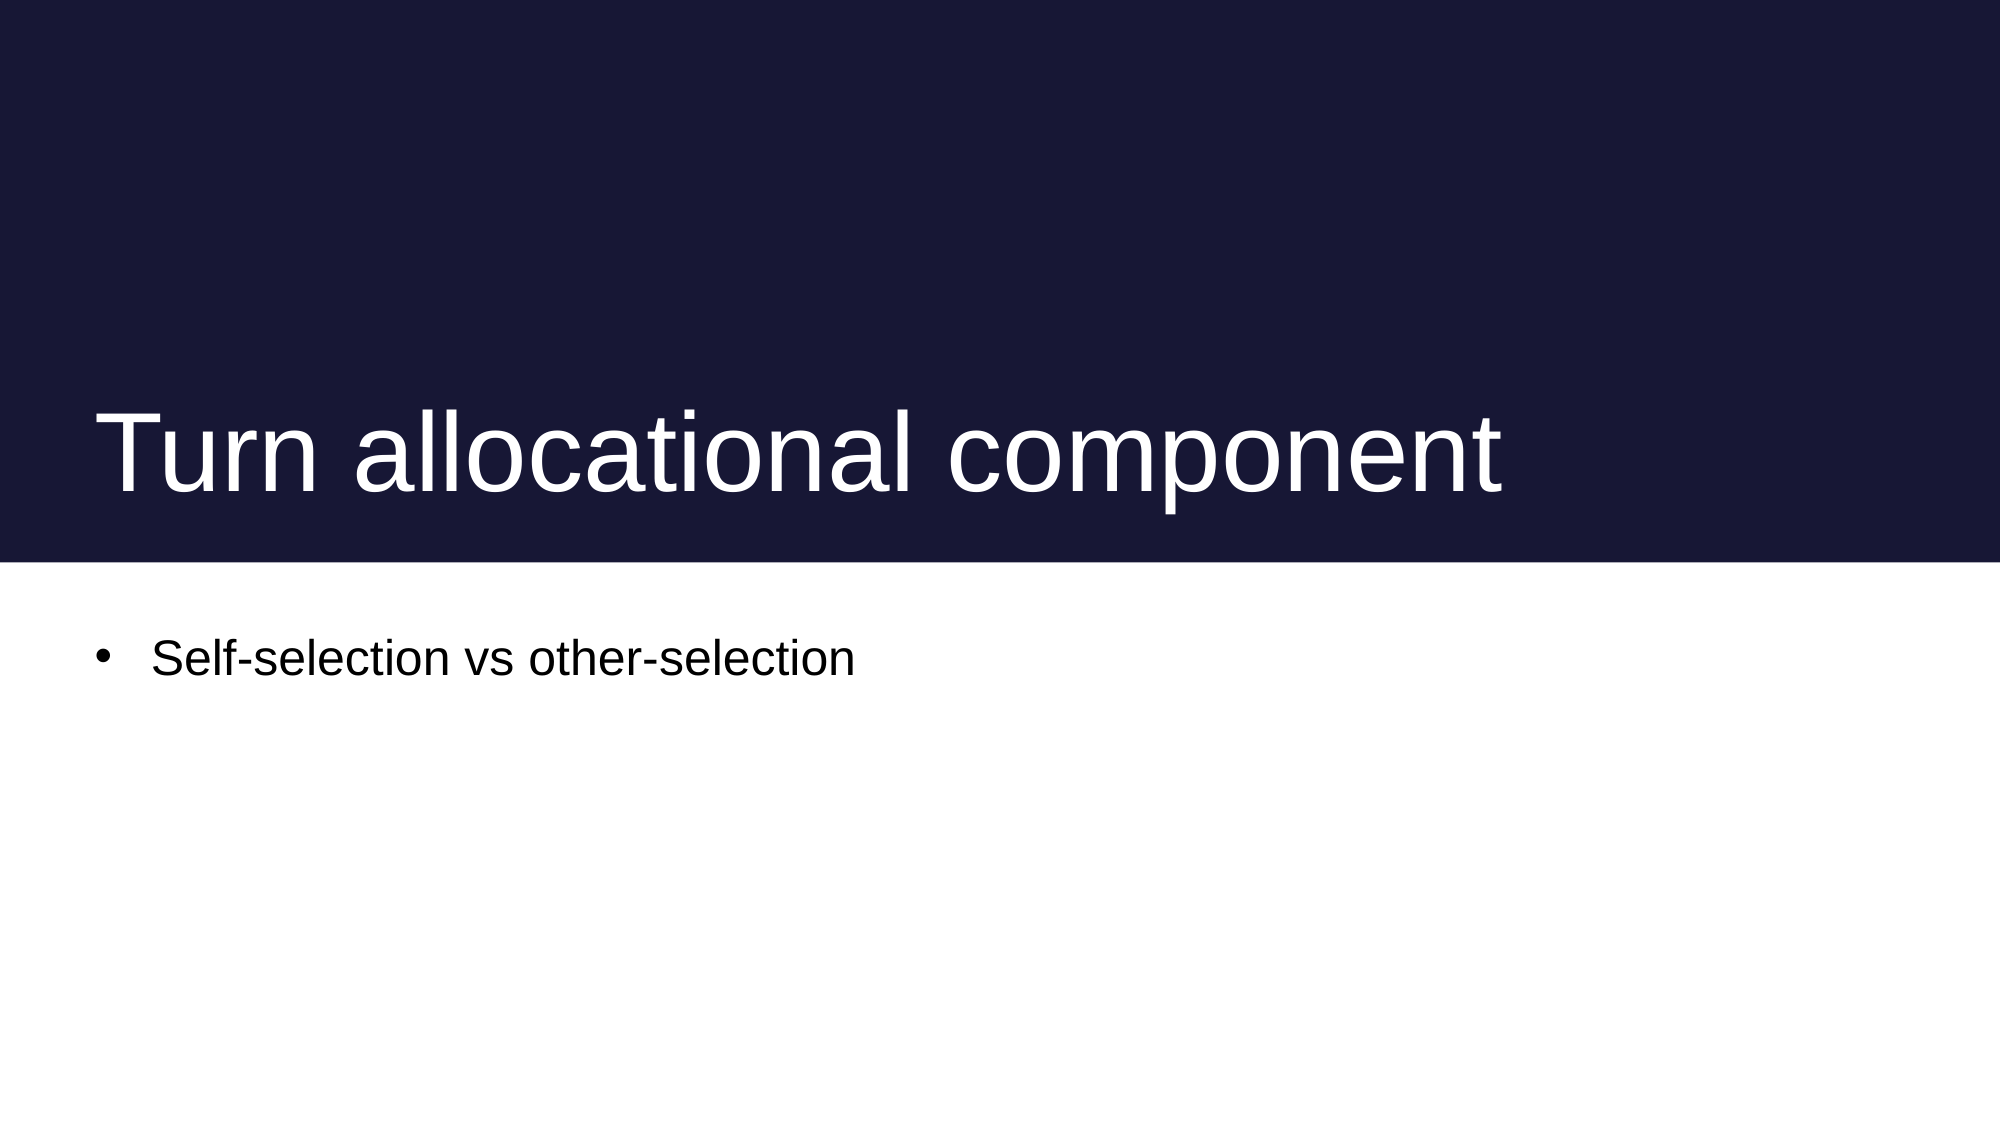

# Turn allocational component
Self-selection vs other-selection